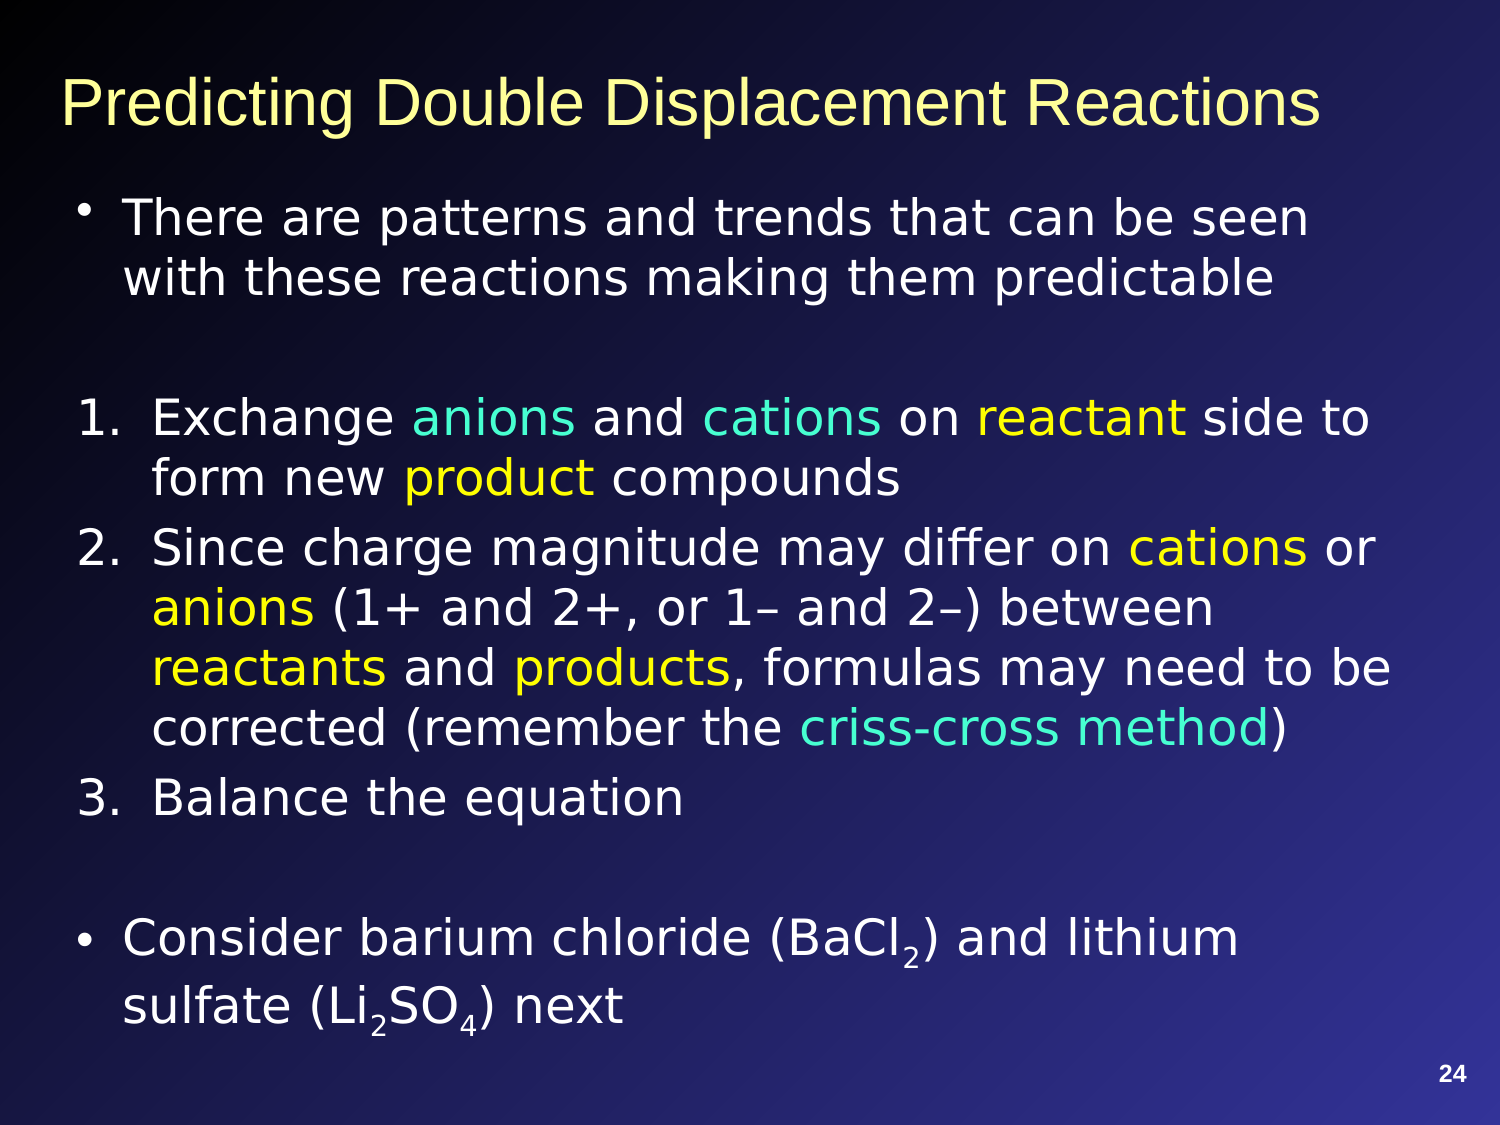

# Predicting Double Displacement Reactions
There are patterns and trends that can be seen with these reactions making them predictable

Exchange anions and cations on reactant side to form new product compounds
Since charge magnitude may differ on cations or anions (1+ and 2+, or 1– and 2–) between reactants and products, formulas may need to be corrected (remember the criss-cross method)
Balance the equation

Consider barium chloride (BaCl2) and lithium sulfate (Li2SO4) next
24